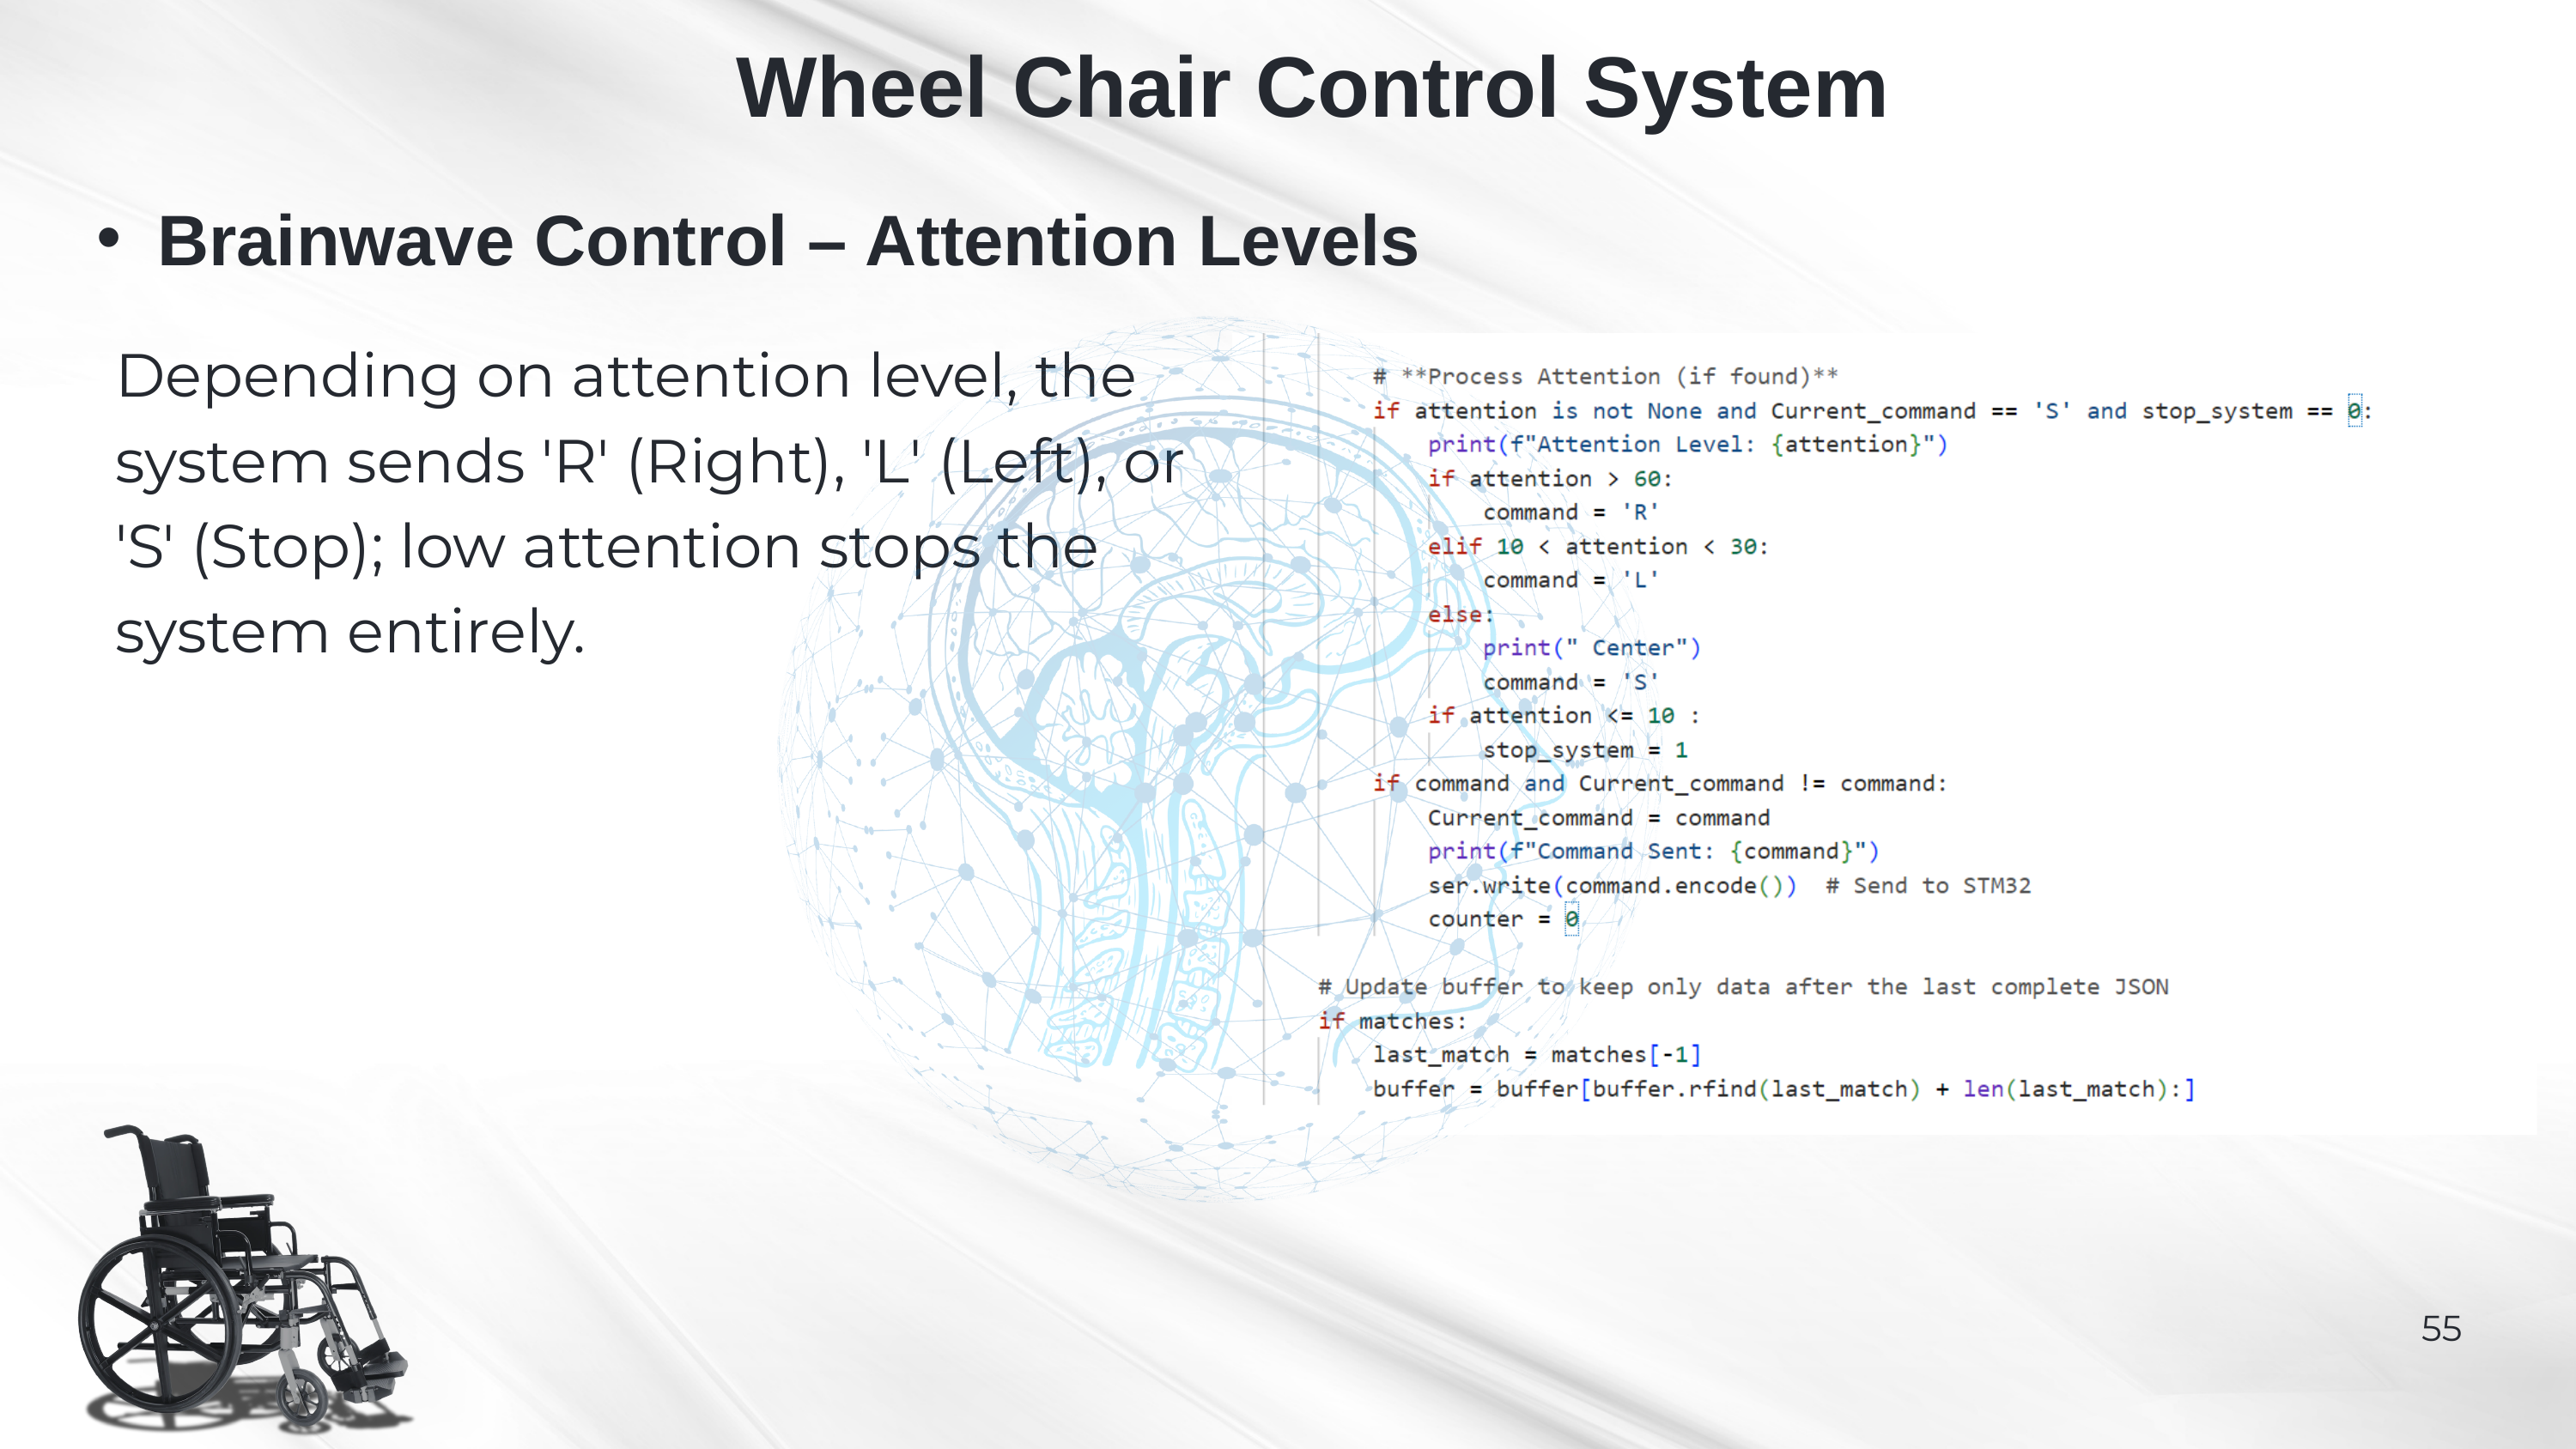

Wheel Chair Control System
Brainwave Control – Attention Levels

Depending on attention level, the system sends 'R' (Right), 'L' (Left), or 'S' (Stop); low attention stops the system entirely.

55